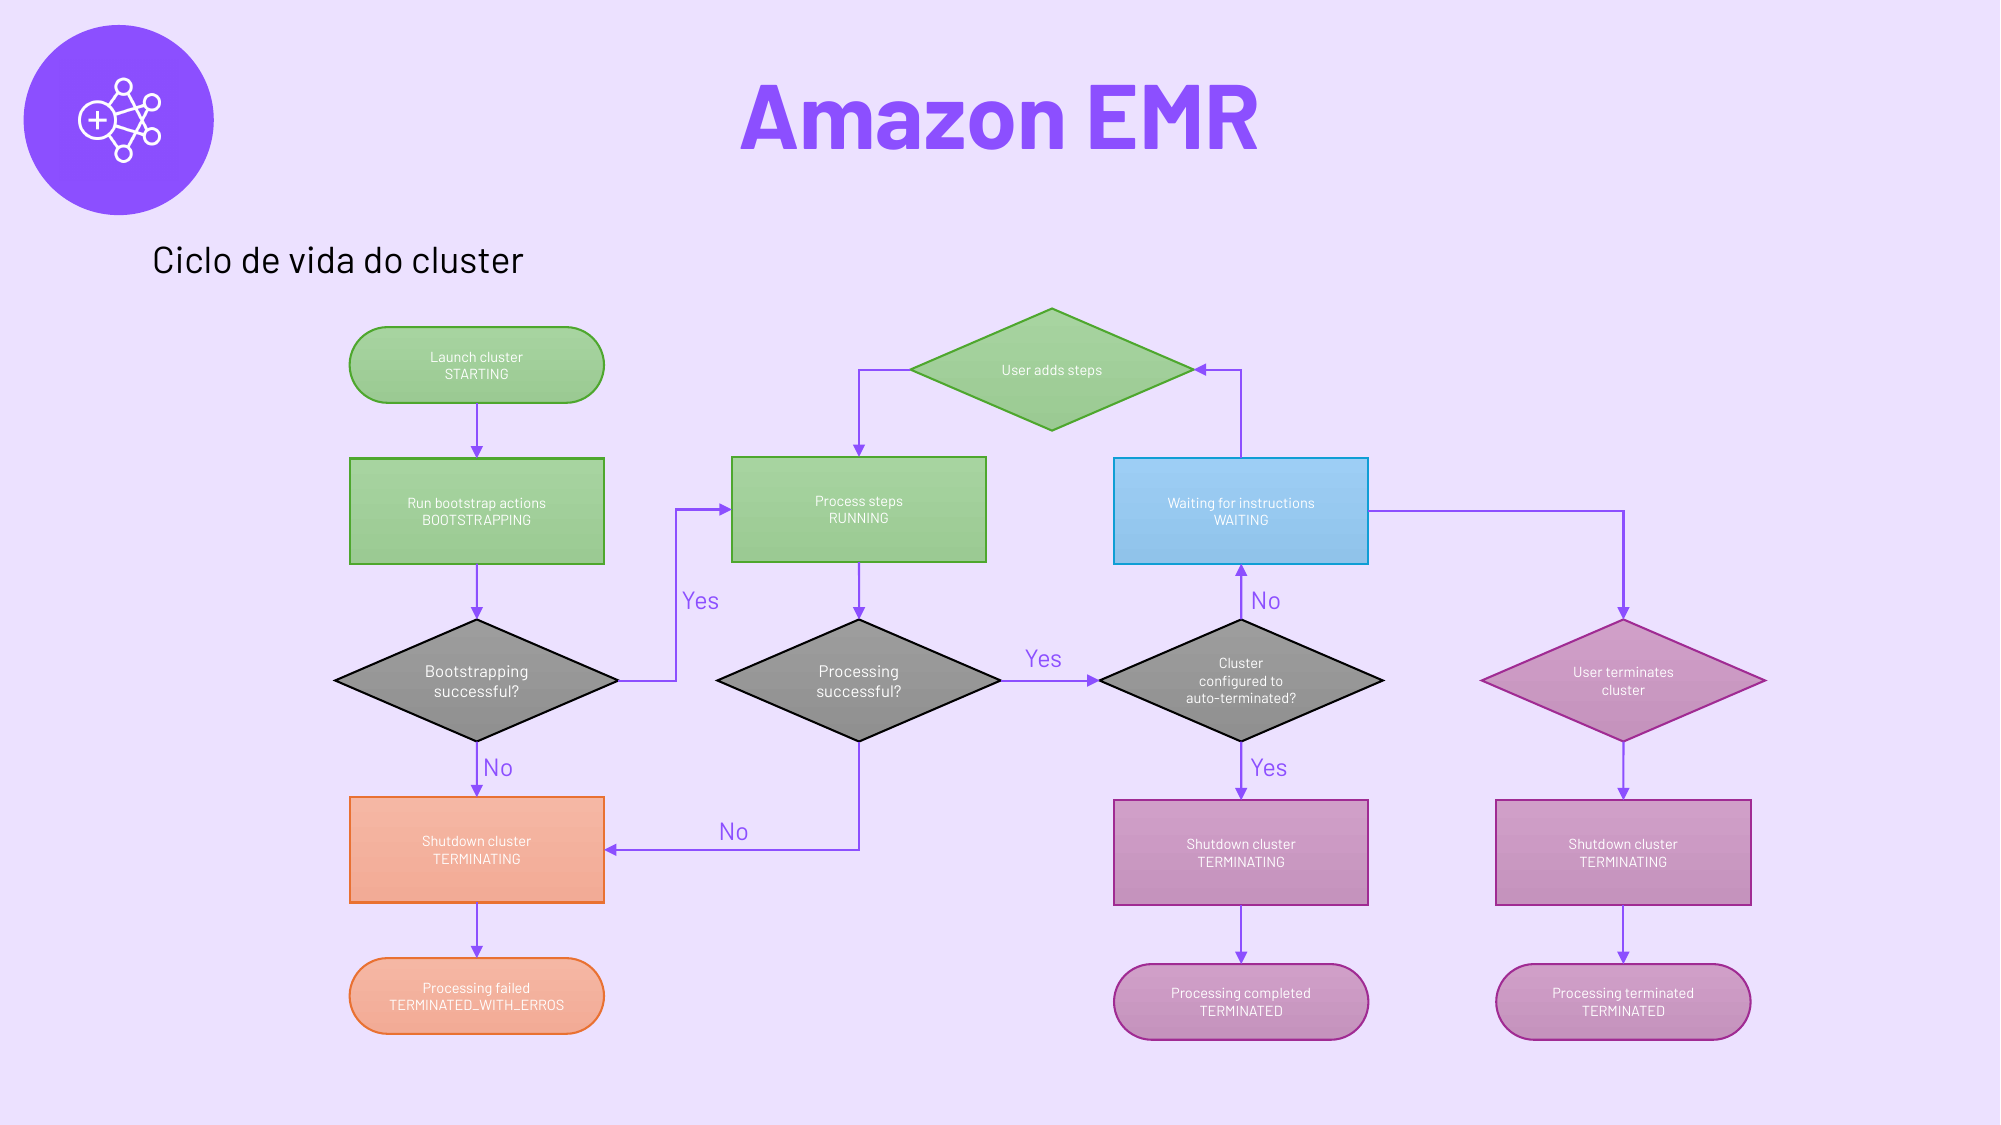

# Amazon EMR

Ciclo de vida do cluster
User adds steps
Launch cluster
STARTING
Process steps
RUNNING
Waiting for instructions
WAITING
Run bootstrap actions
BOOTSTRAPPING
Yes
No
Bootstrapping successful?
Processing successful?
Cluster configured to auto-terminated?
User terminates cluster
Yes
No
Yes
Shutdown cluster
TERMINATING
Shutdown cluster
TERMINATING
Shutdown cluster
TERMINATING
No
Processing failed
TERMINATED_WITH_ERROS
Processing completed
TERMINATED
Processing terminated
TERMINATED